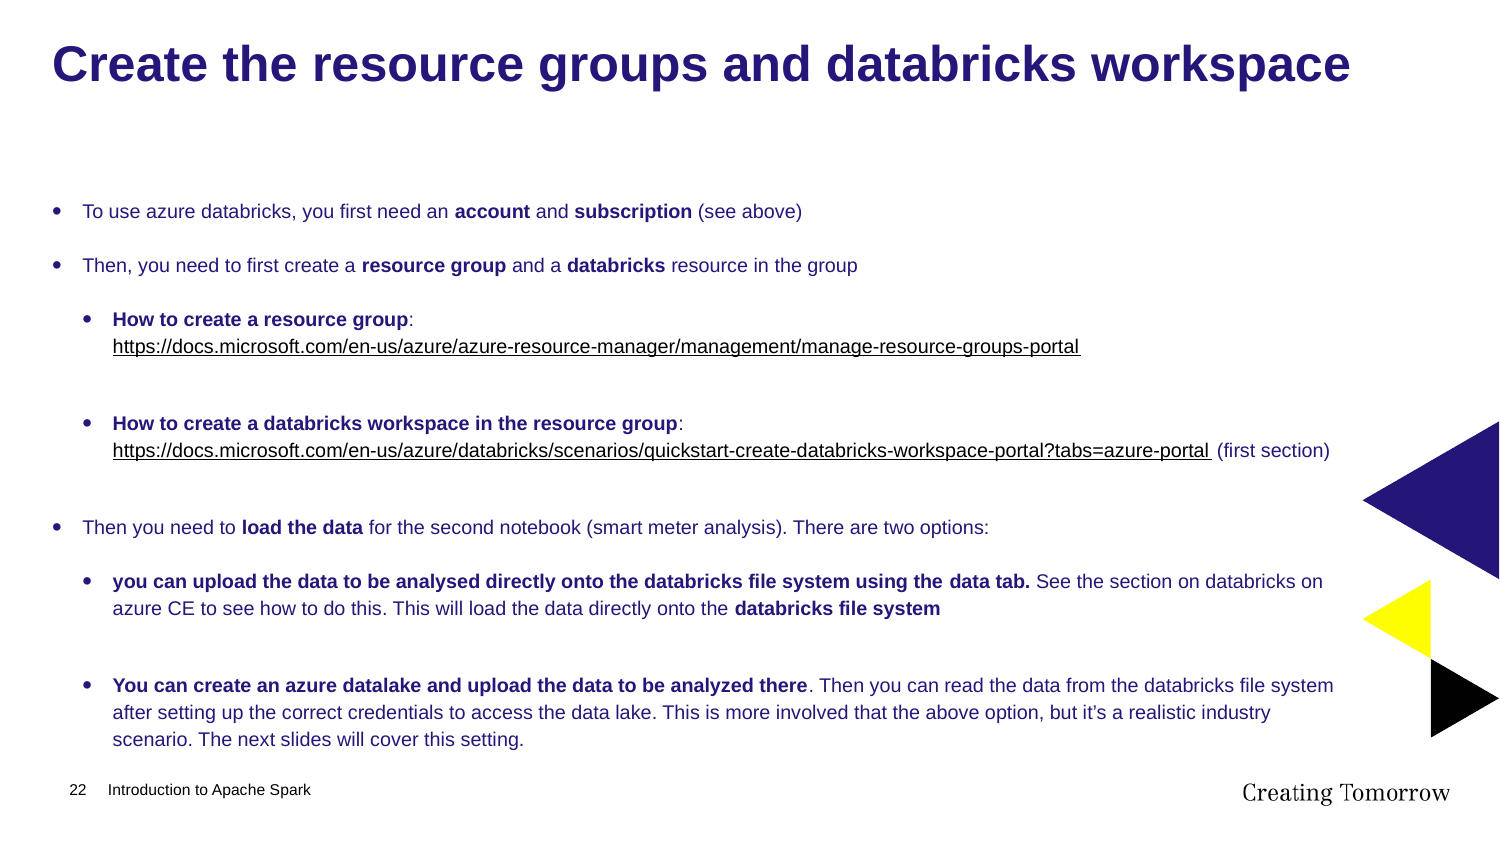

# Create the resource groups and databricks workspace
To use azure databricks, you first need an account and subscription (see above)

Then, you need to first create a resource group and a databricks resource in the group

How to create a resource group: https://docs.microsoft.com/en-us/azure/azure-resource-manager/management/manage-resource-groups-portal

How to create a databricks workspace in the resource group: https://docs.microsoft.com/en-us/azure/databricks/scenarios/quickstart-create-databricks-workspace-portal?tabs=azure-portal (first section)

Then you need to load the data for the second notebook (smart meter analysis). There are two options:

you can upload the data to be analysed directly onto the databricks file system using the data tab. See the section on databricks on azure CE to see how to do this. This will load the data directly onto the databricks file system

You can create an azure datalake and upload the data to be analyzed there. Then you can read the data from the databricks file system after setting up the correct credentials to access the data lake. This is more involved that the above option, but it’s a realistic industry scenario. The next slides will cover this setting.

22
Introduction to Apache Spark